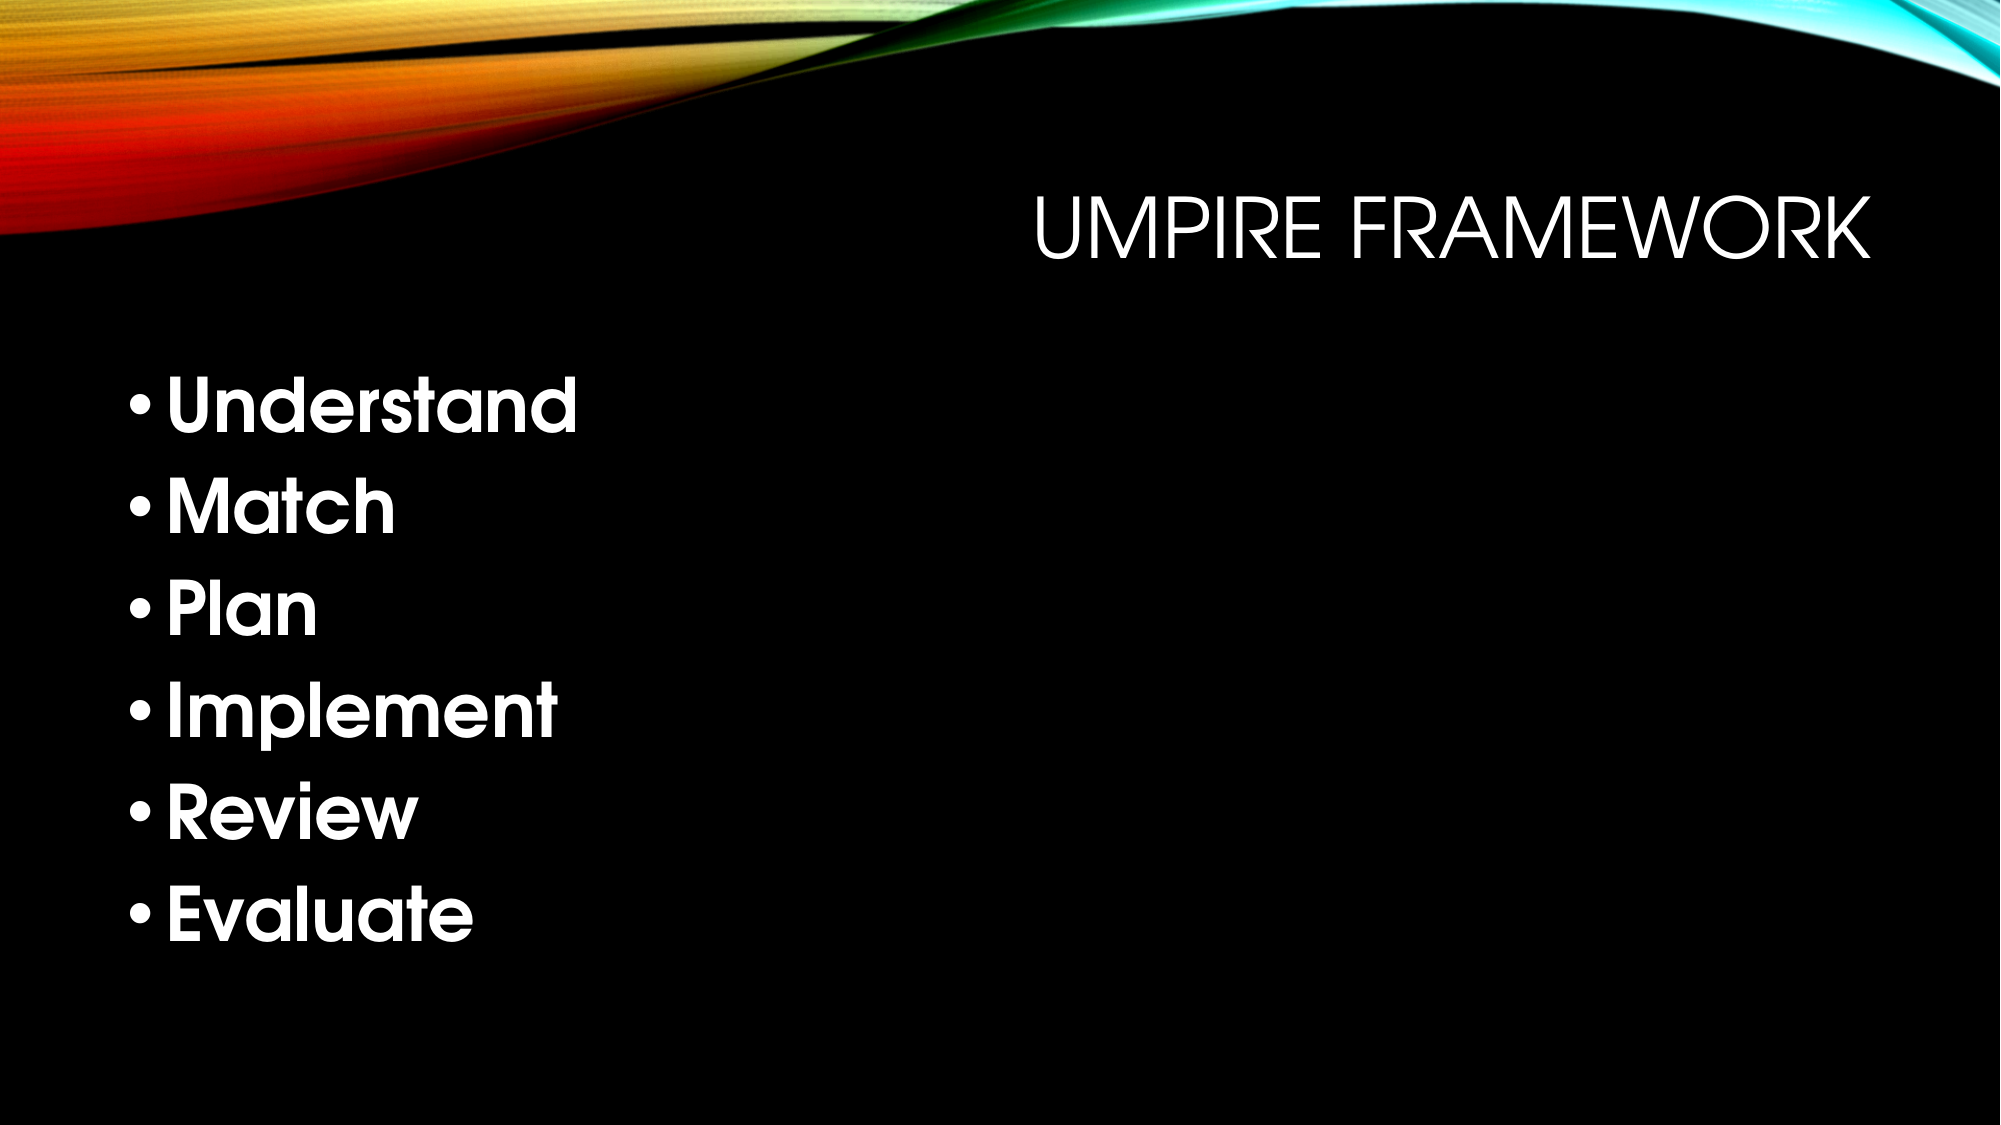

# Umpire Framework
Understand
Match
Plan
Implement
Review
Evaluate